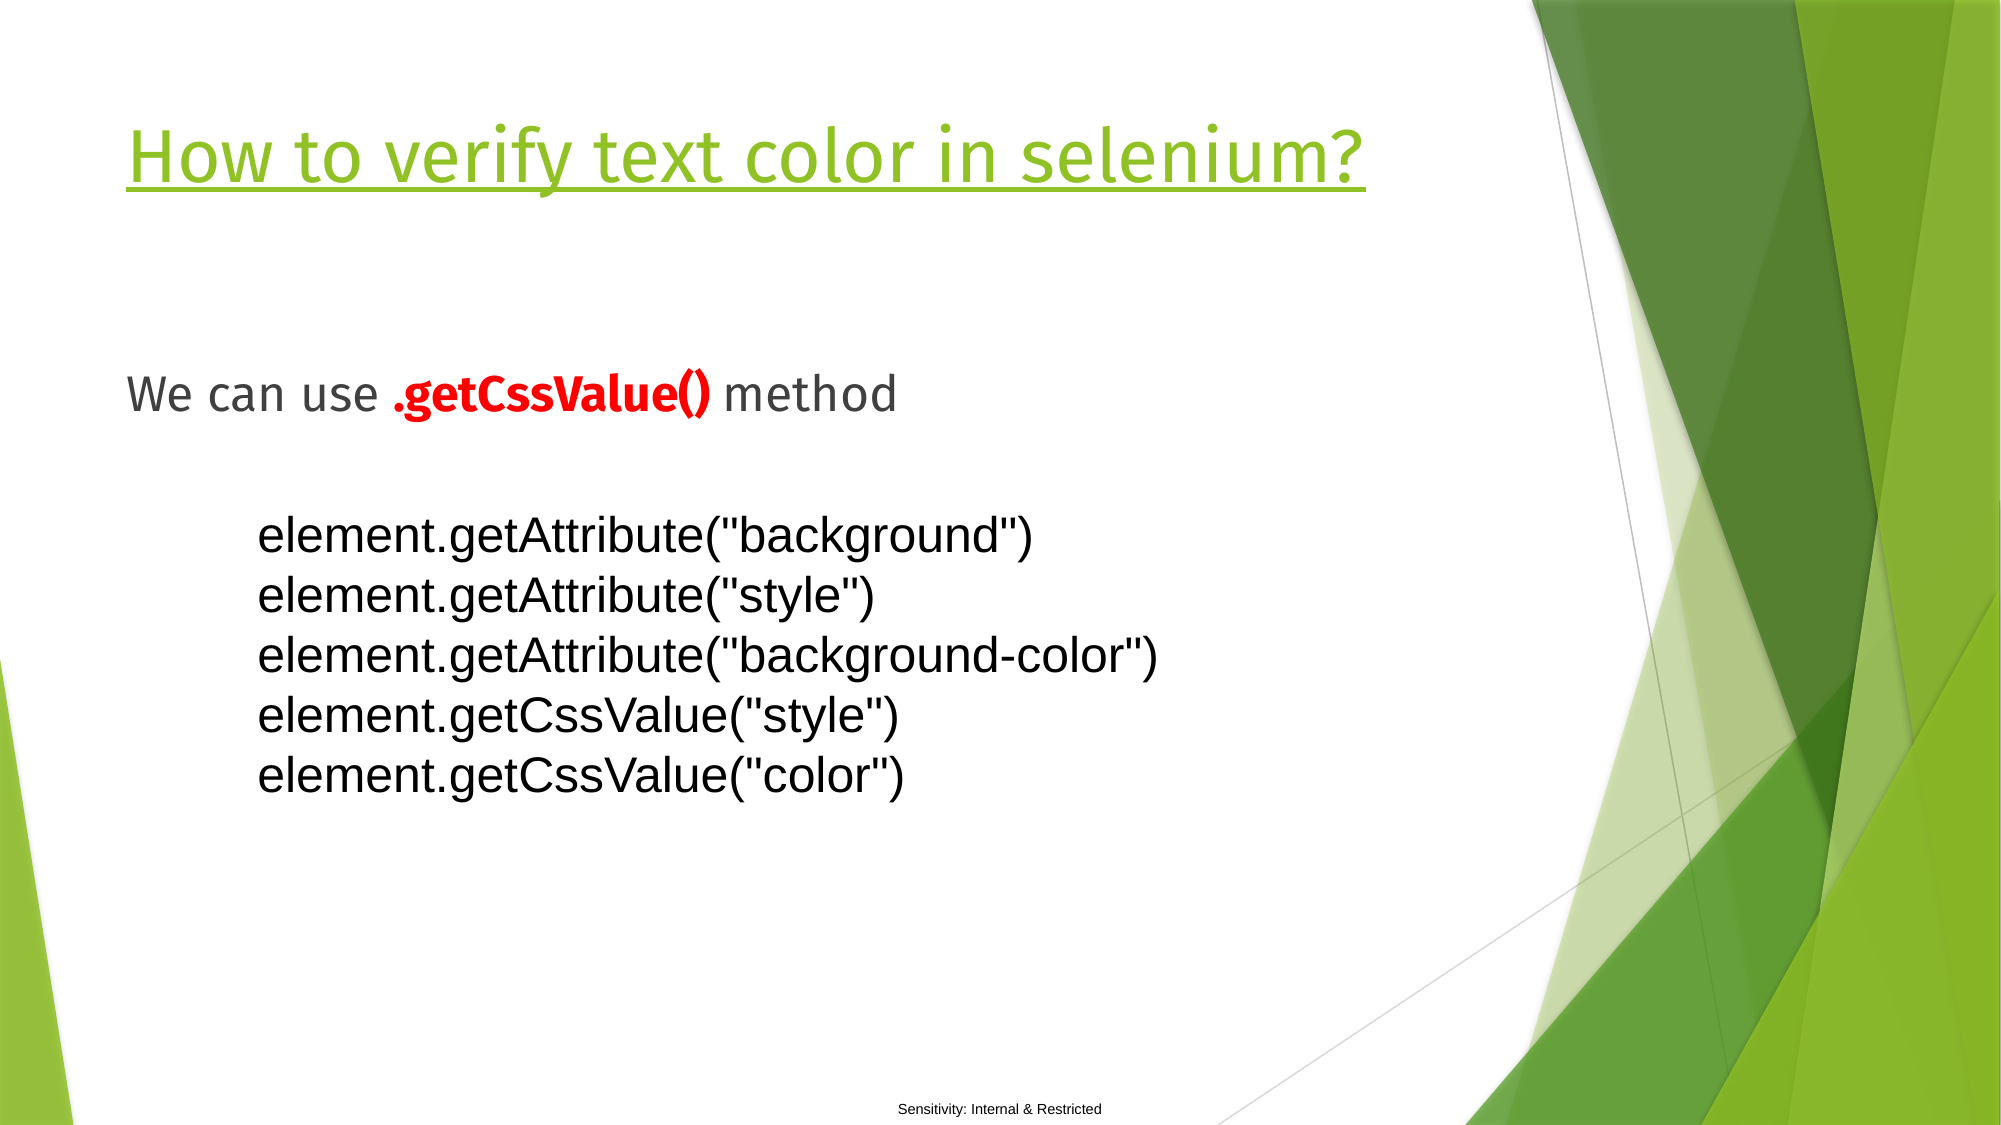

# How to verify text color in selenium?
We can use .getCssValue() method

element.getAttribute("background") element.getAttribute("style") element.getAttribute("background-color") element.getCssValue("style")
element.getCssValue("color")